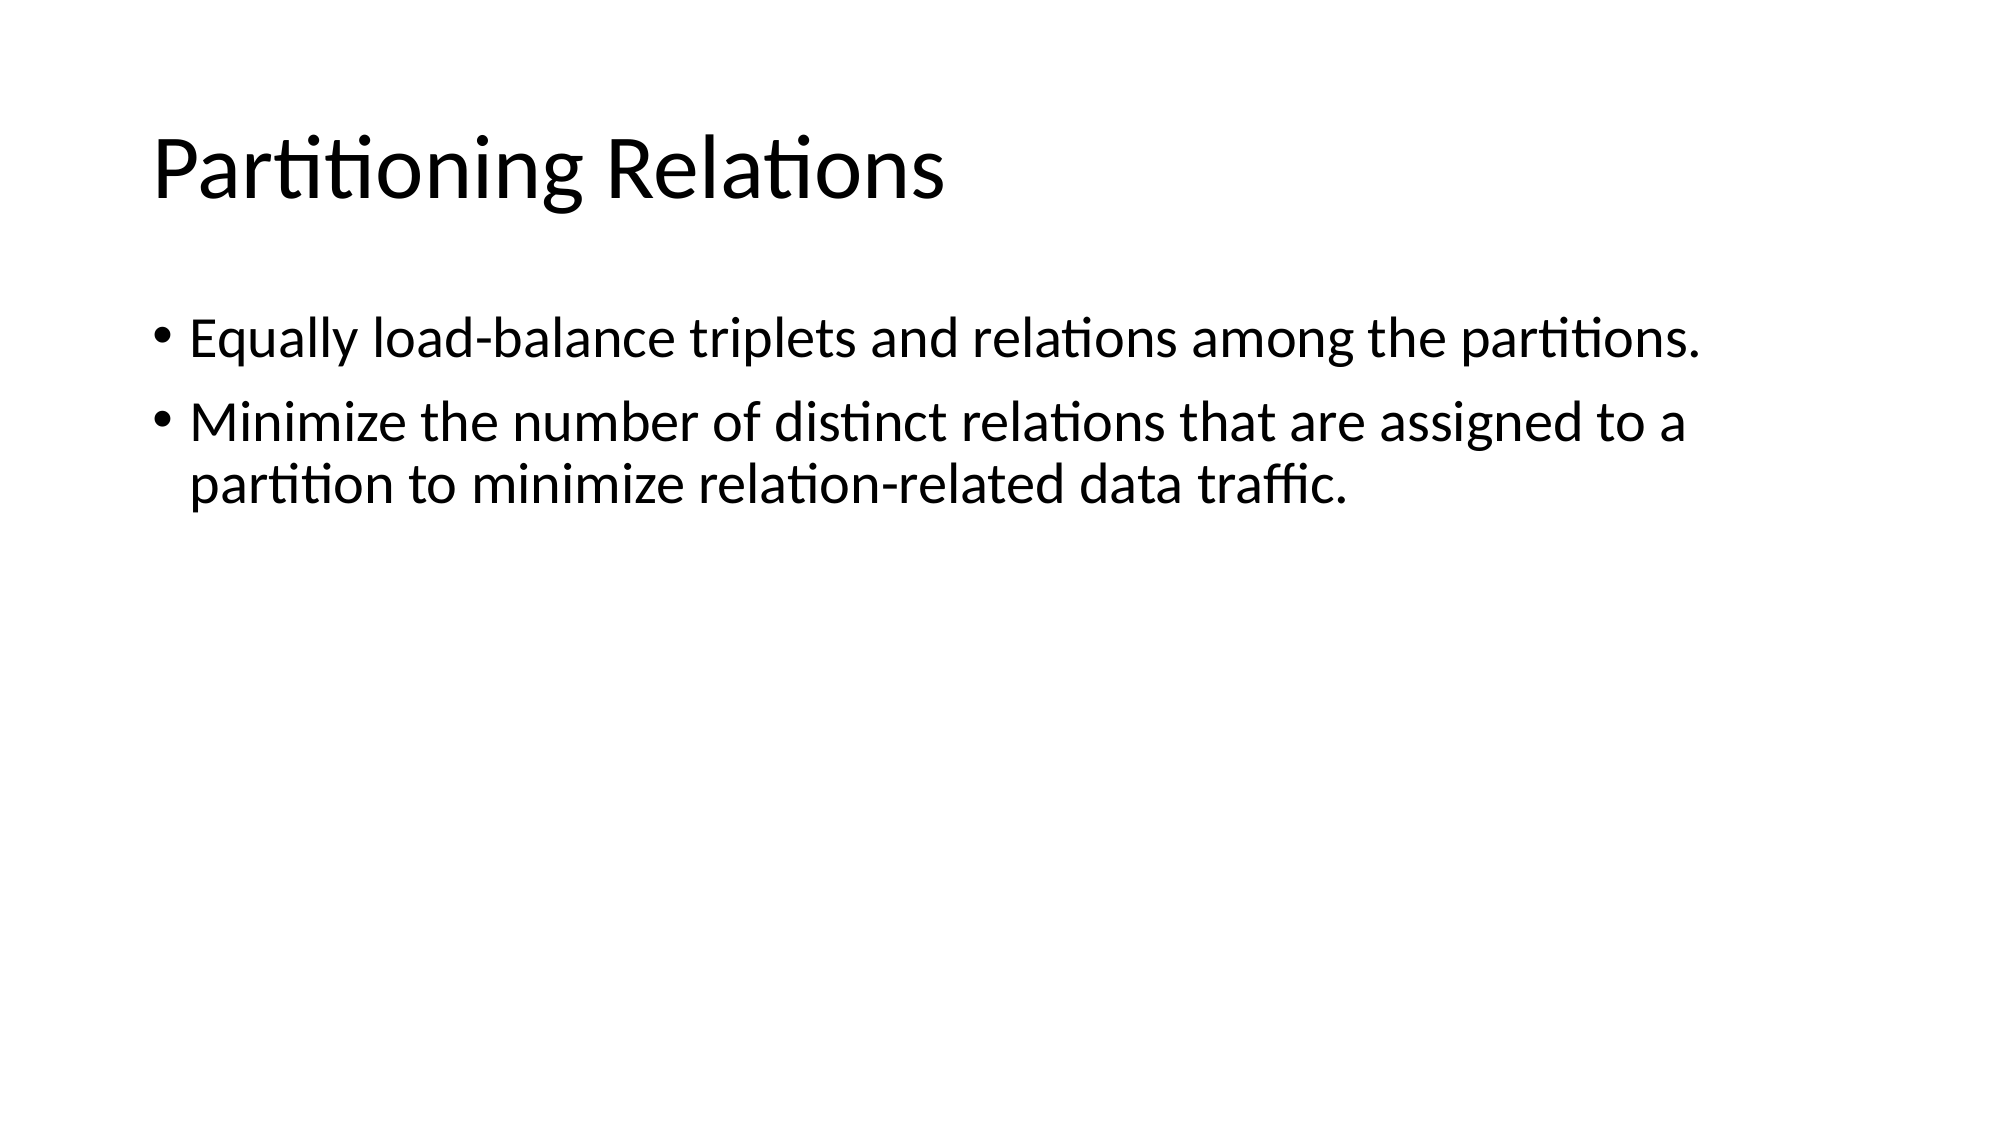

# Partitioning Relations
Equally load-balance triplets and relations among the partitions.
Minimize the number of distinct relations that are assigned to a partition to minimize relation-related data traffic.